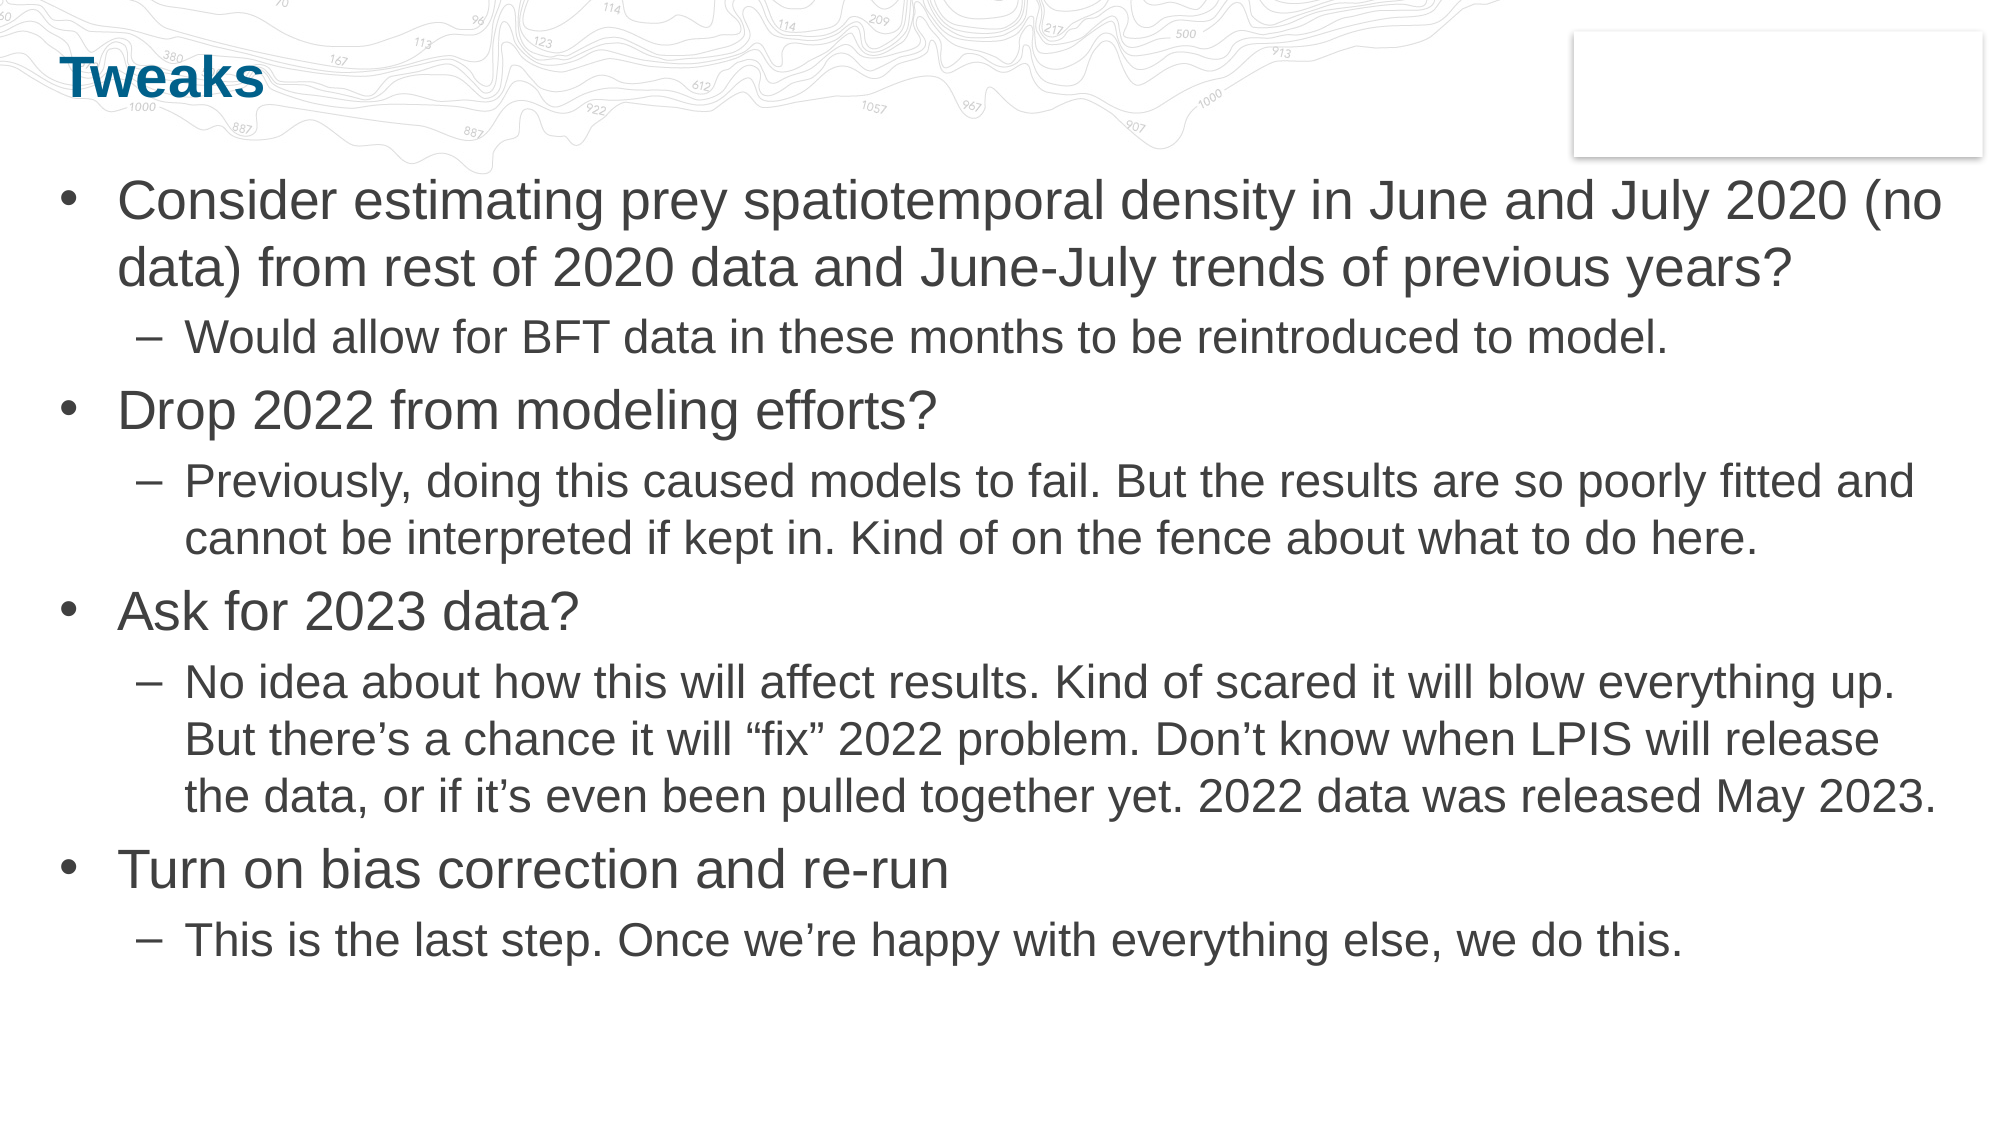

# Tweaks

Consider estimating prey spatiotemporal density in June and July 2020 (no data) from rest of 2020 data and June-July trends of previous years?
Would allow for BFT data in these months to be reintroduced to model.
Drop 2022 from modeling efforts?
Previously, doing this caused models to fail. But the results are so poorly fitted and cannot be interpreted if kept in. Kind of on the fence about what to do here.
Ask for 2023 data?
No idea about how this will affect results. Kind of scared it will blow everything up. But there’s a chance it will “fix” 2022 problem. Don’t know when LPIS will release the data, or if it’s even been pulled together yet. 2022 data was released May 2023.
Turn on bias correction and re-run
This is the last step. Once we’re happy with everything else, we do this.